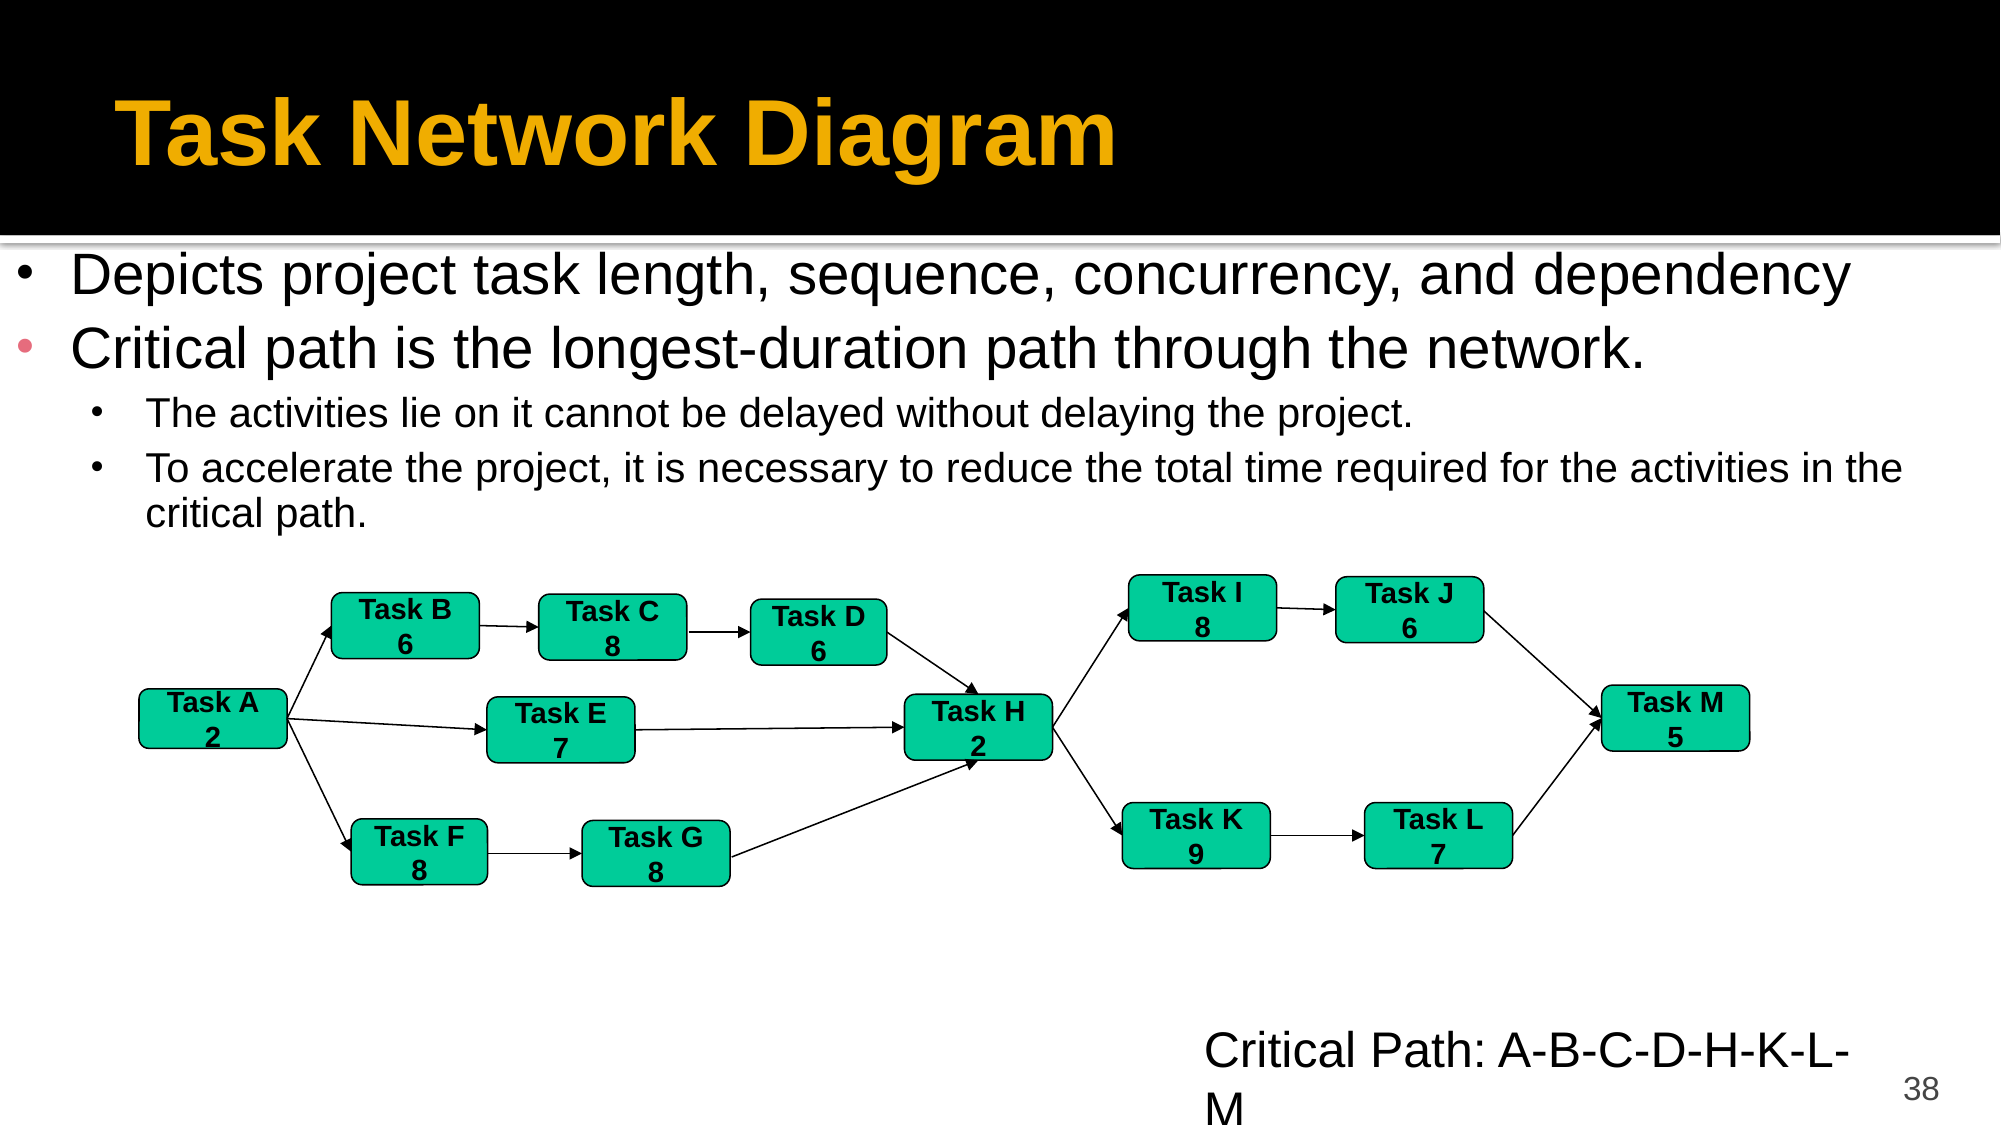

# Task Network Diagram
Also called an activity network
Depicts project task length, sequence, concurrency, and dependency
Critical path is the longest-duration path through the network.
The activities lie on it cannot be delayed without delaying the project.
To accelerate the project, it is necessary to reduce the total time required for the activities in the critical path.
Task I
8
Task J
6
Task B
6
Task C
8
Task D
6
Task M
5
Task A
2
Task H
2
Task E
7
Task K
9
Task L
7
Task F
8
Task G
8
Critical Path: A-B-C-D-H-K-L-M
38